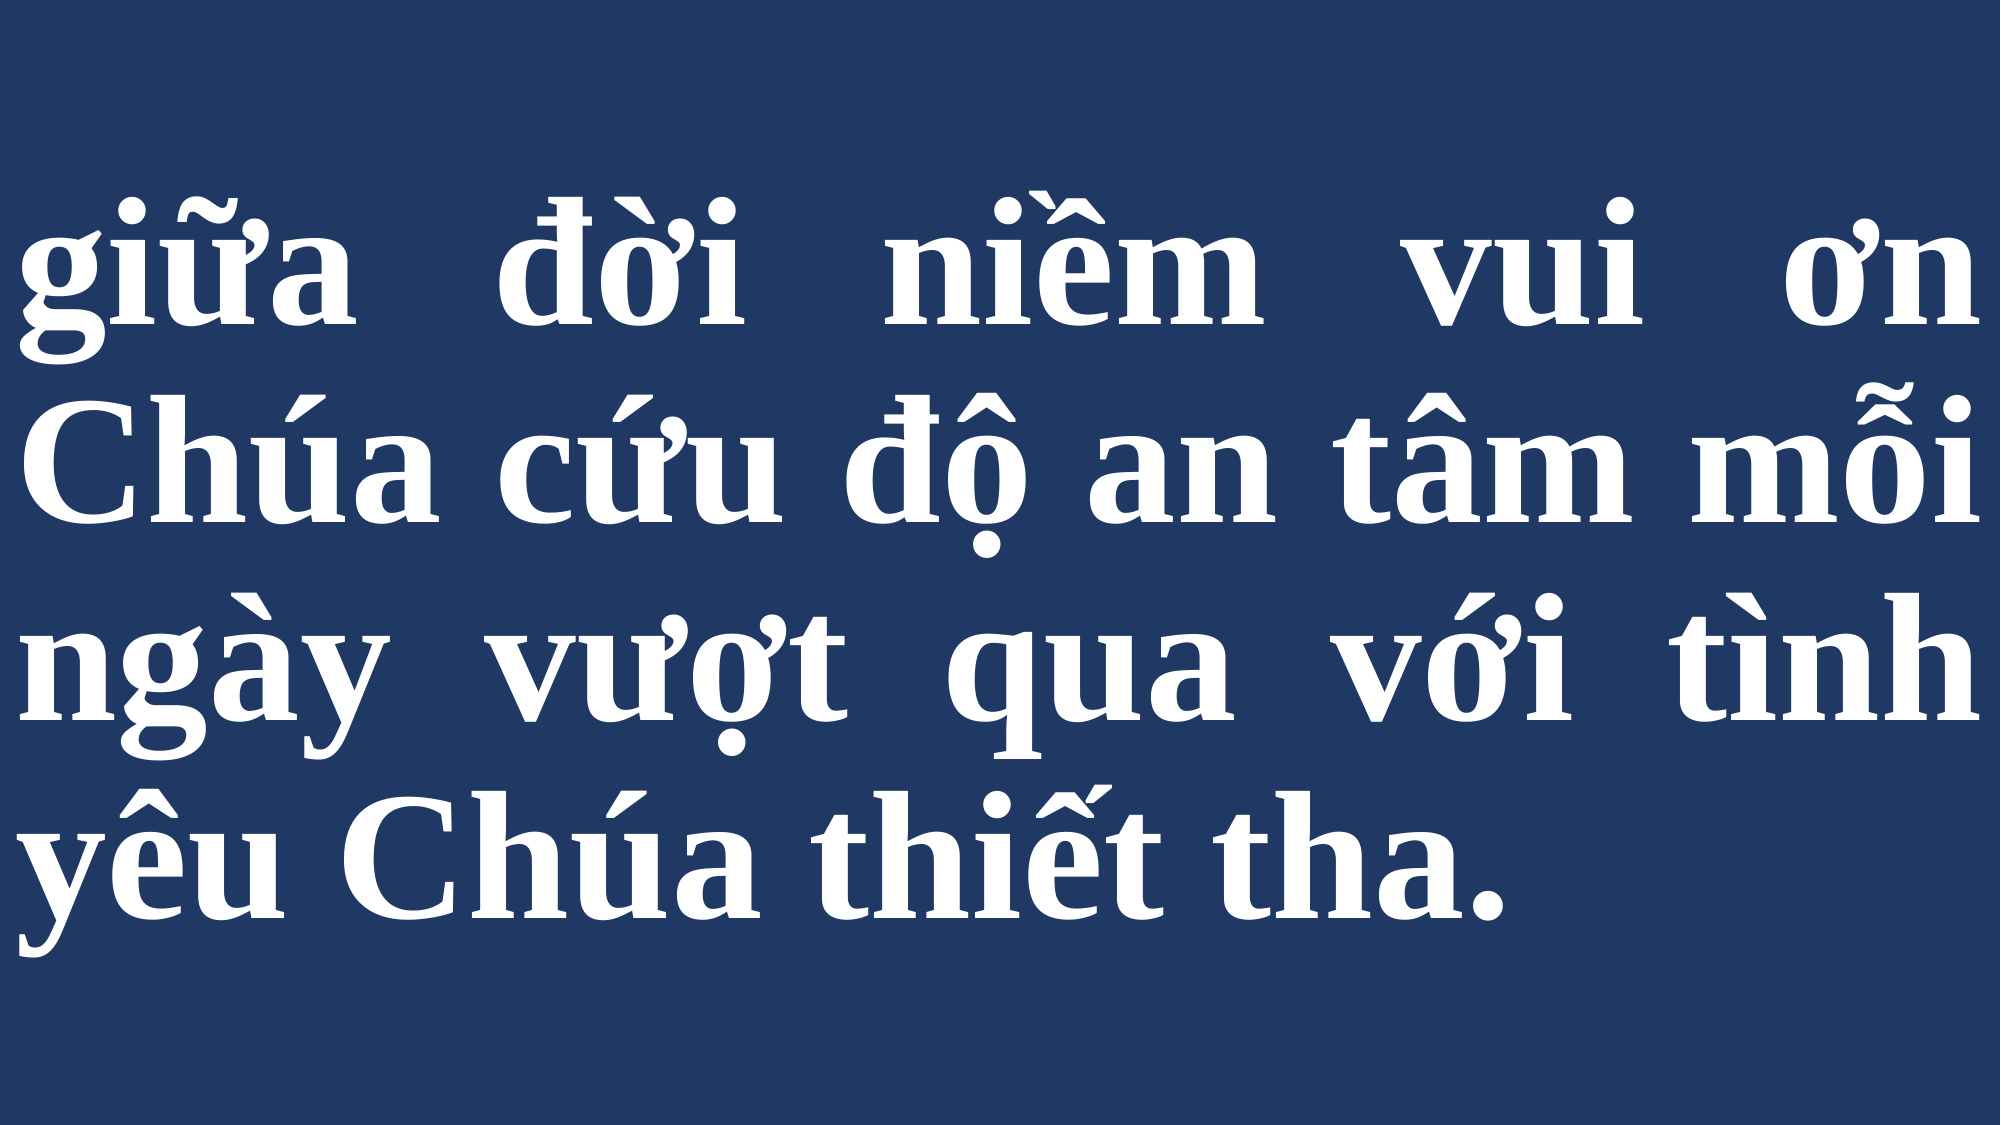

# giữa đời niềm vui ơn Chúa cứu độ an tâm mỗi ngày vượt qua với tình yêu Chúa thiết tha.